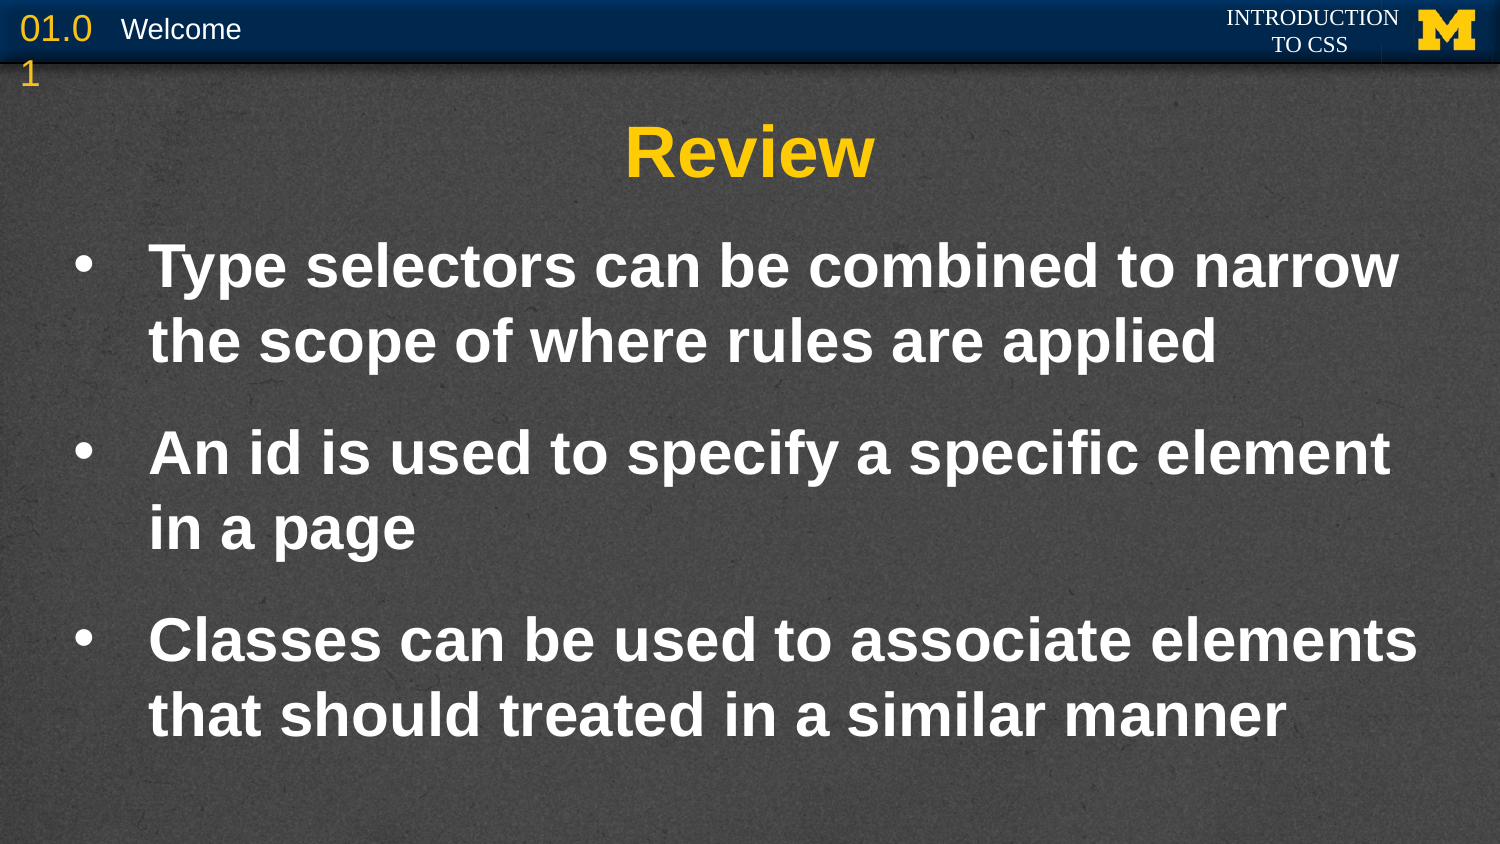

# Review
Type selectors can be combined to narrow the scope of where rules are applied
An id is used to specify a specific element in a page
Classes can be used to associate elements that should treated in a similar manner